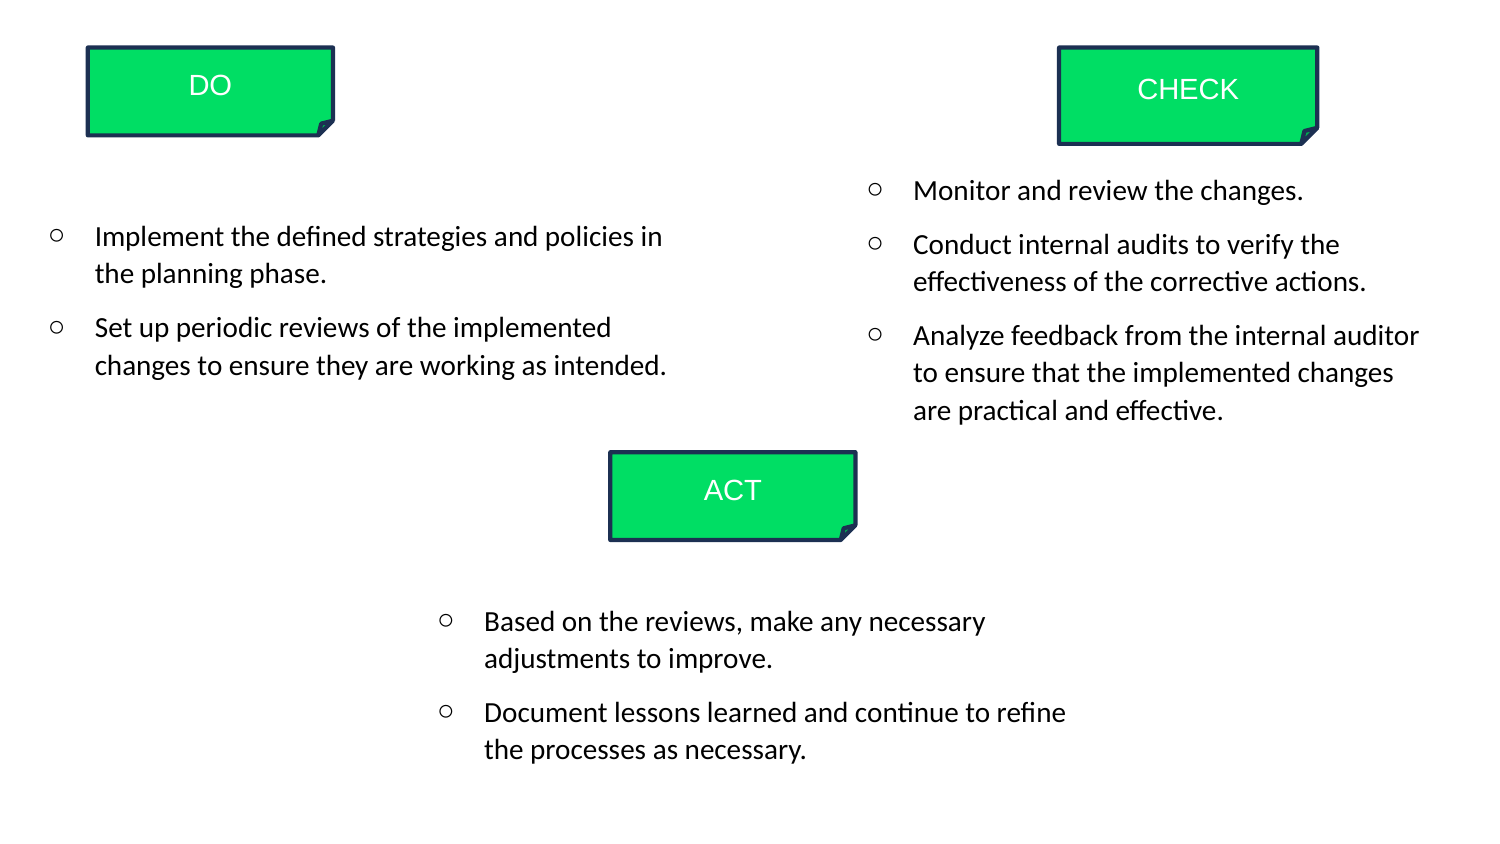

DO
CHECK
Monitor and review the changes.
Conduct internal audits to verify the effectiveness of the corrective actions.
Analyze feedback from the internal auditor to ensure that the implemented changes are practical and effective.
Implement the defined strategies and policies in the planning phase.
Set up periodic reviews of the implemented changes to ensure they are working as intended.
ACT
Based on the reviews, make any necessary adjustments to improve.
Document lessons learned and continue to refine the processes as necessary.